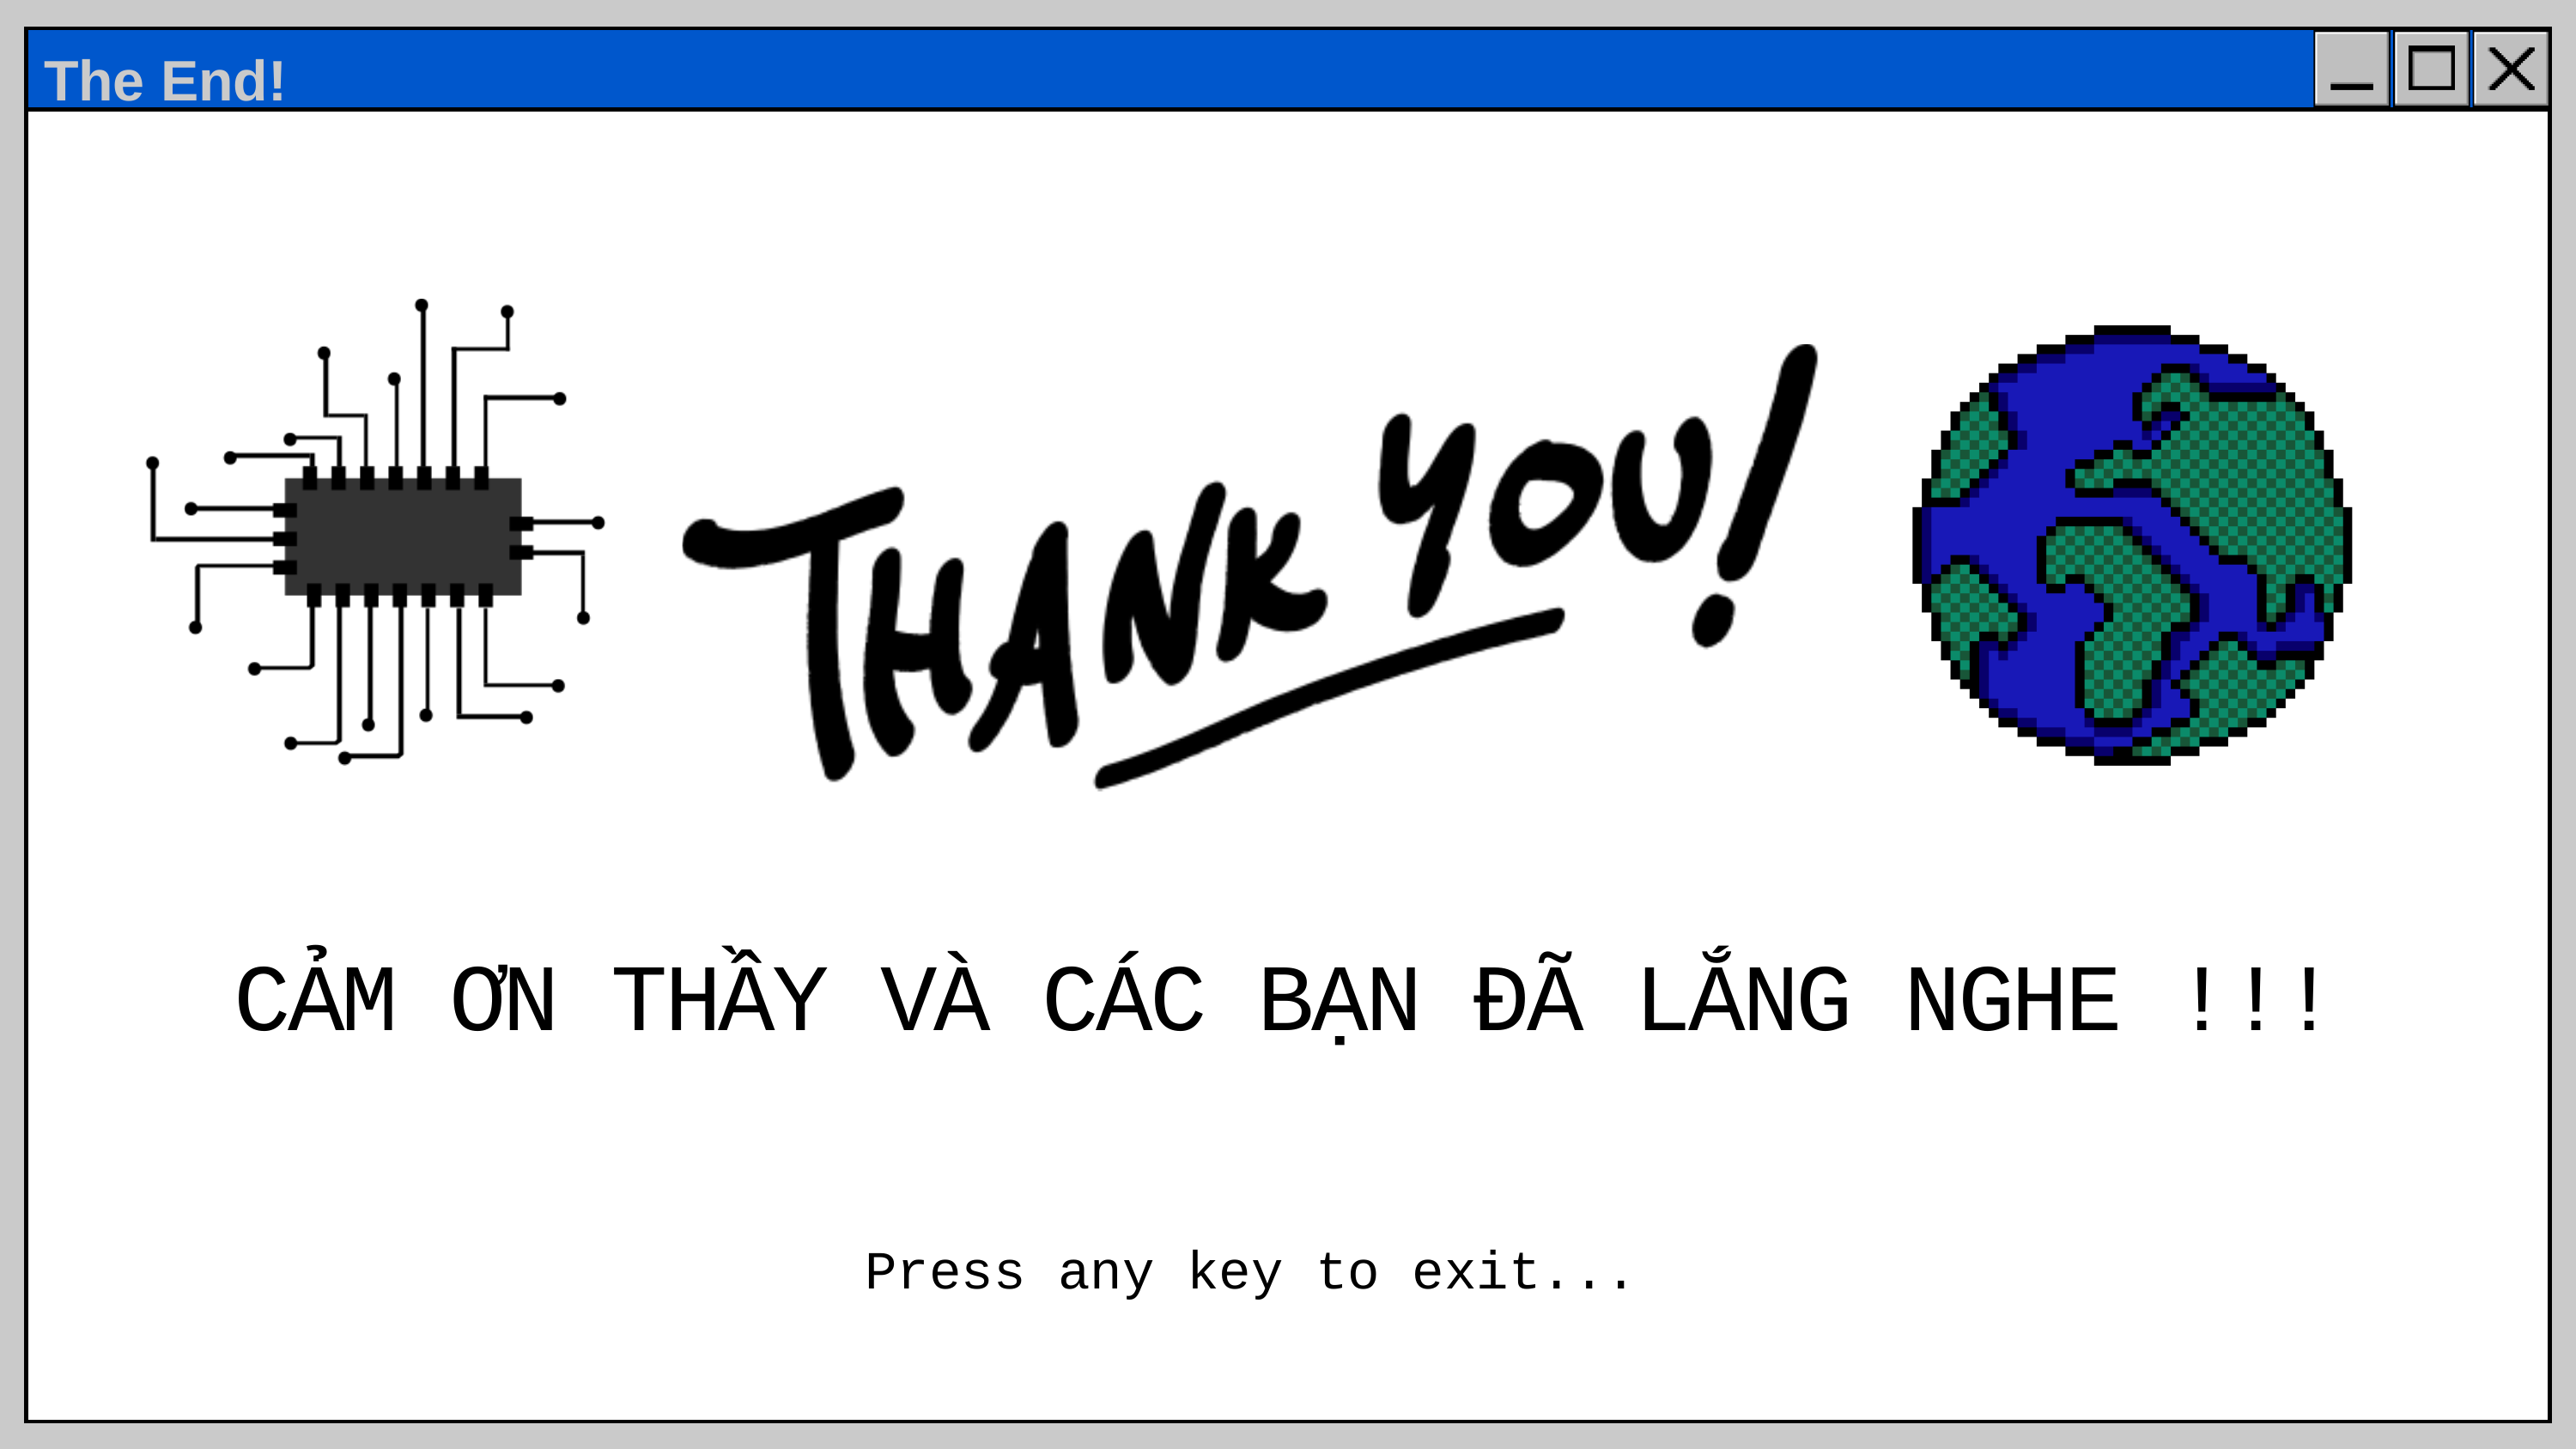

The End!

CẢM ƠN THẦY VÀ CÁC BẠN ĐÃ LẮNG NGHE !!!
Press any key to exit...